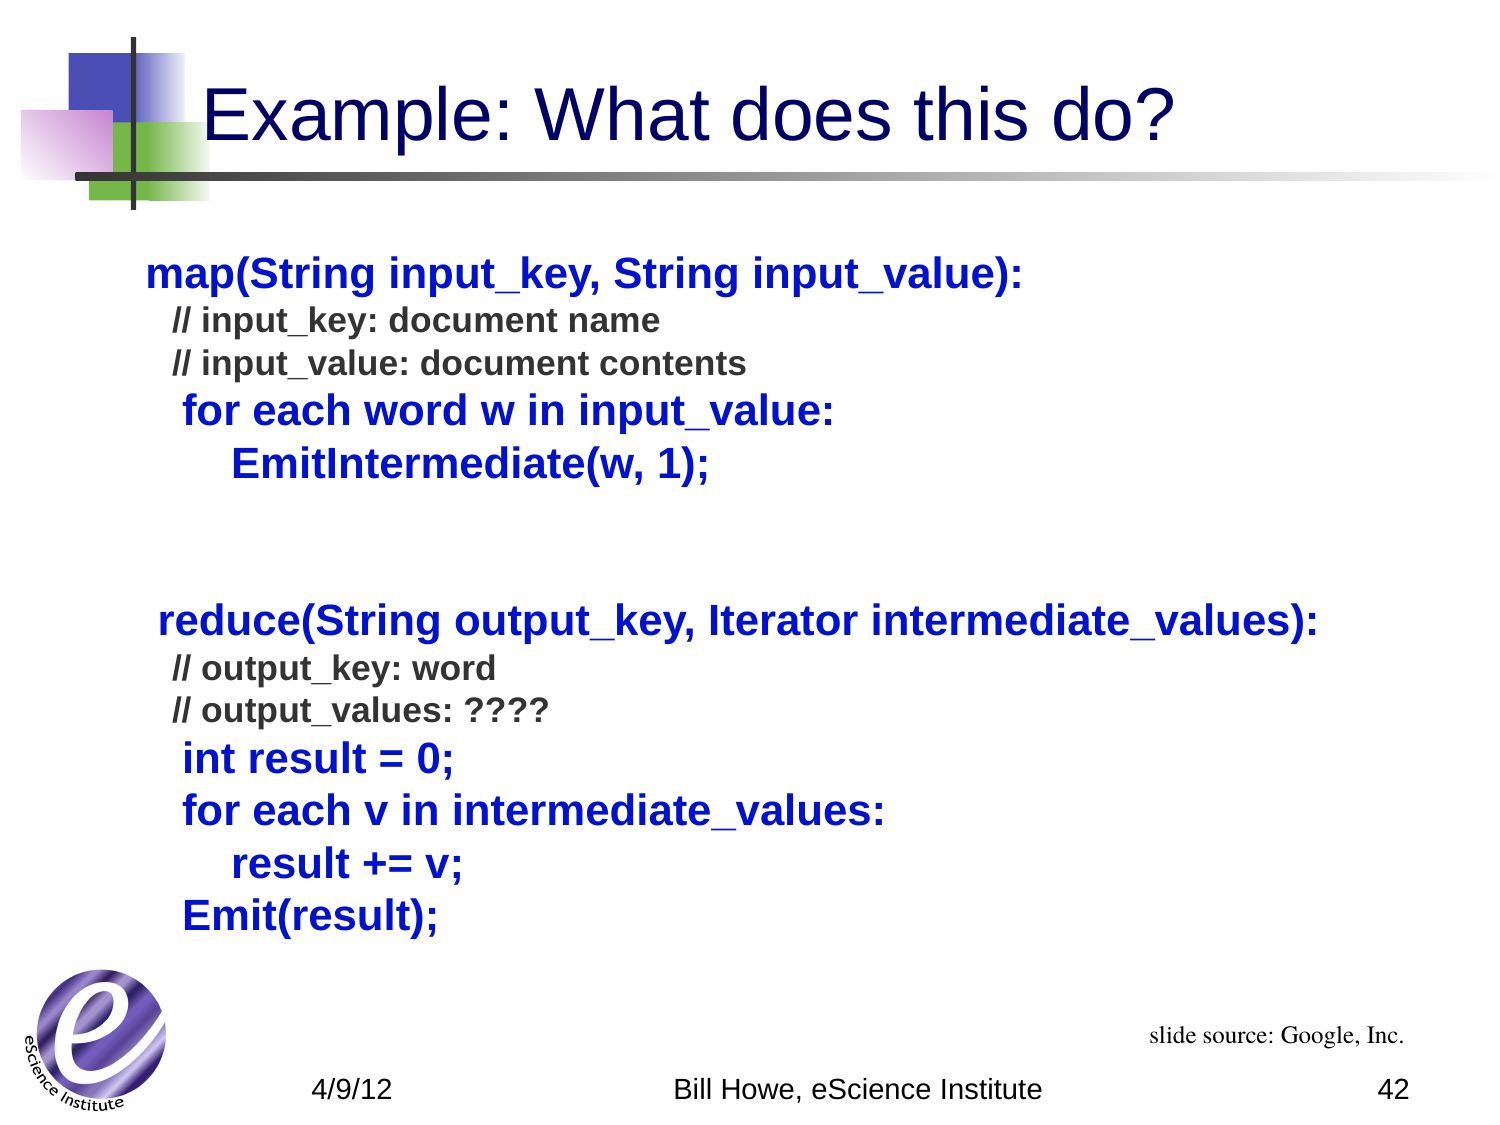

# Example: What does this do?
 map(String input_key, String input_value):
    // input_key: document name
    // input_value: document contents
    for each word w in input_value:
        EmitIntermediate(w, 1);

  reduce(String output_key, Iterator intermediate_values):
    // output_key: word
    // output_values: ????
    int result = 0;
    for each v in intermediate_values:
        result += v;
    Emit(result);
slide source: Google, Inc.
Bill Howe, eScience Institute
42
4/9/12